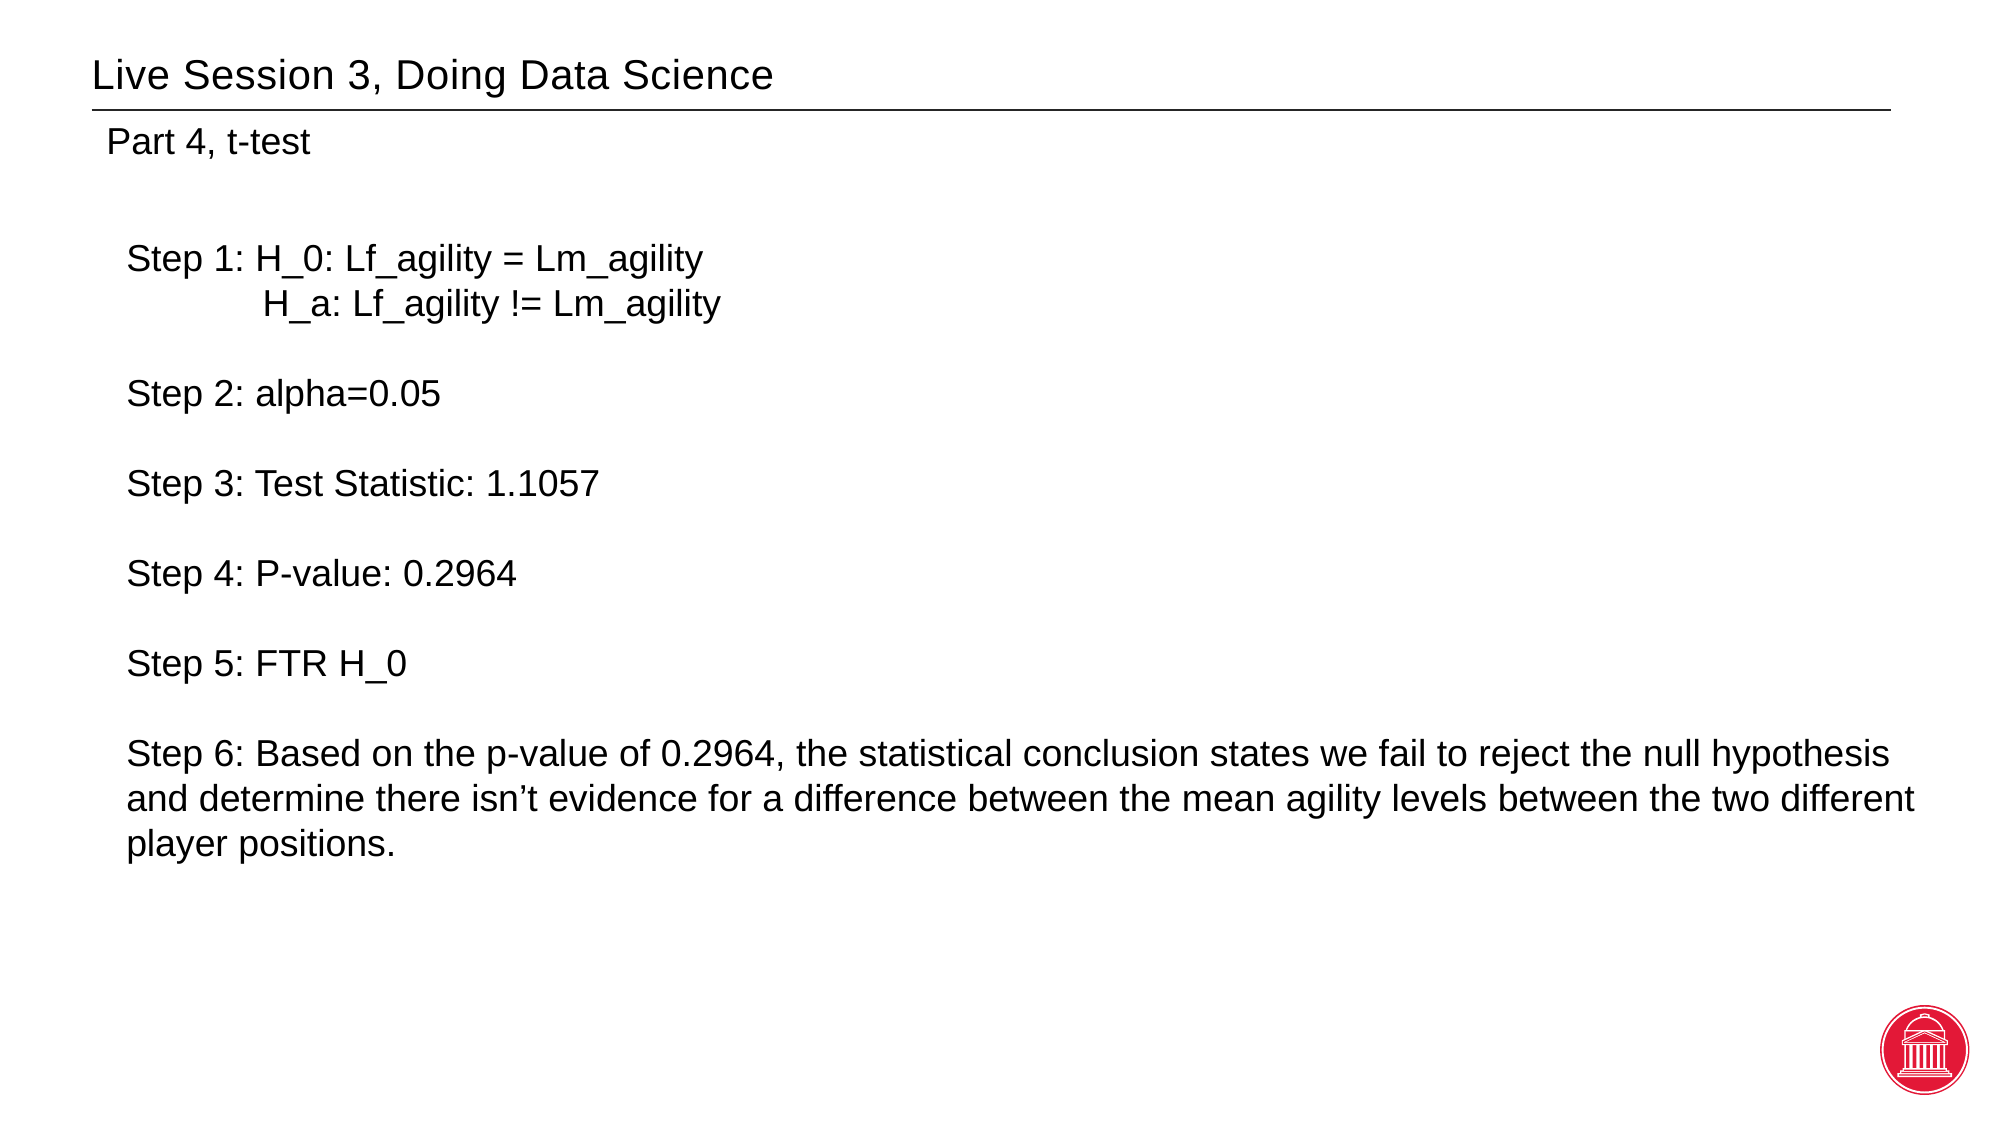

# Live Session 3, Doing Data Science
Part 4, t-test
Step 1: H_0: Lf_agility = Lm_agility
             H_a: Lf_agility != Lm_agility

Step 2: alpha=0.05

Step 3: Test Statistic: 1.1057

Step 4: P-value: 0.2964

Step 5: FTR H_0

Step 6: Based on the p-value of 0.2964, the statistical conclusion states we fail to reject the null hypothesis and determine there isn’t evidence for a difference between the mean agility levels between the two different player positions.